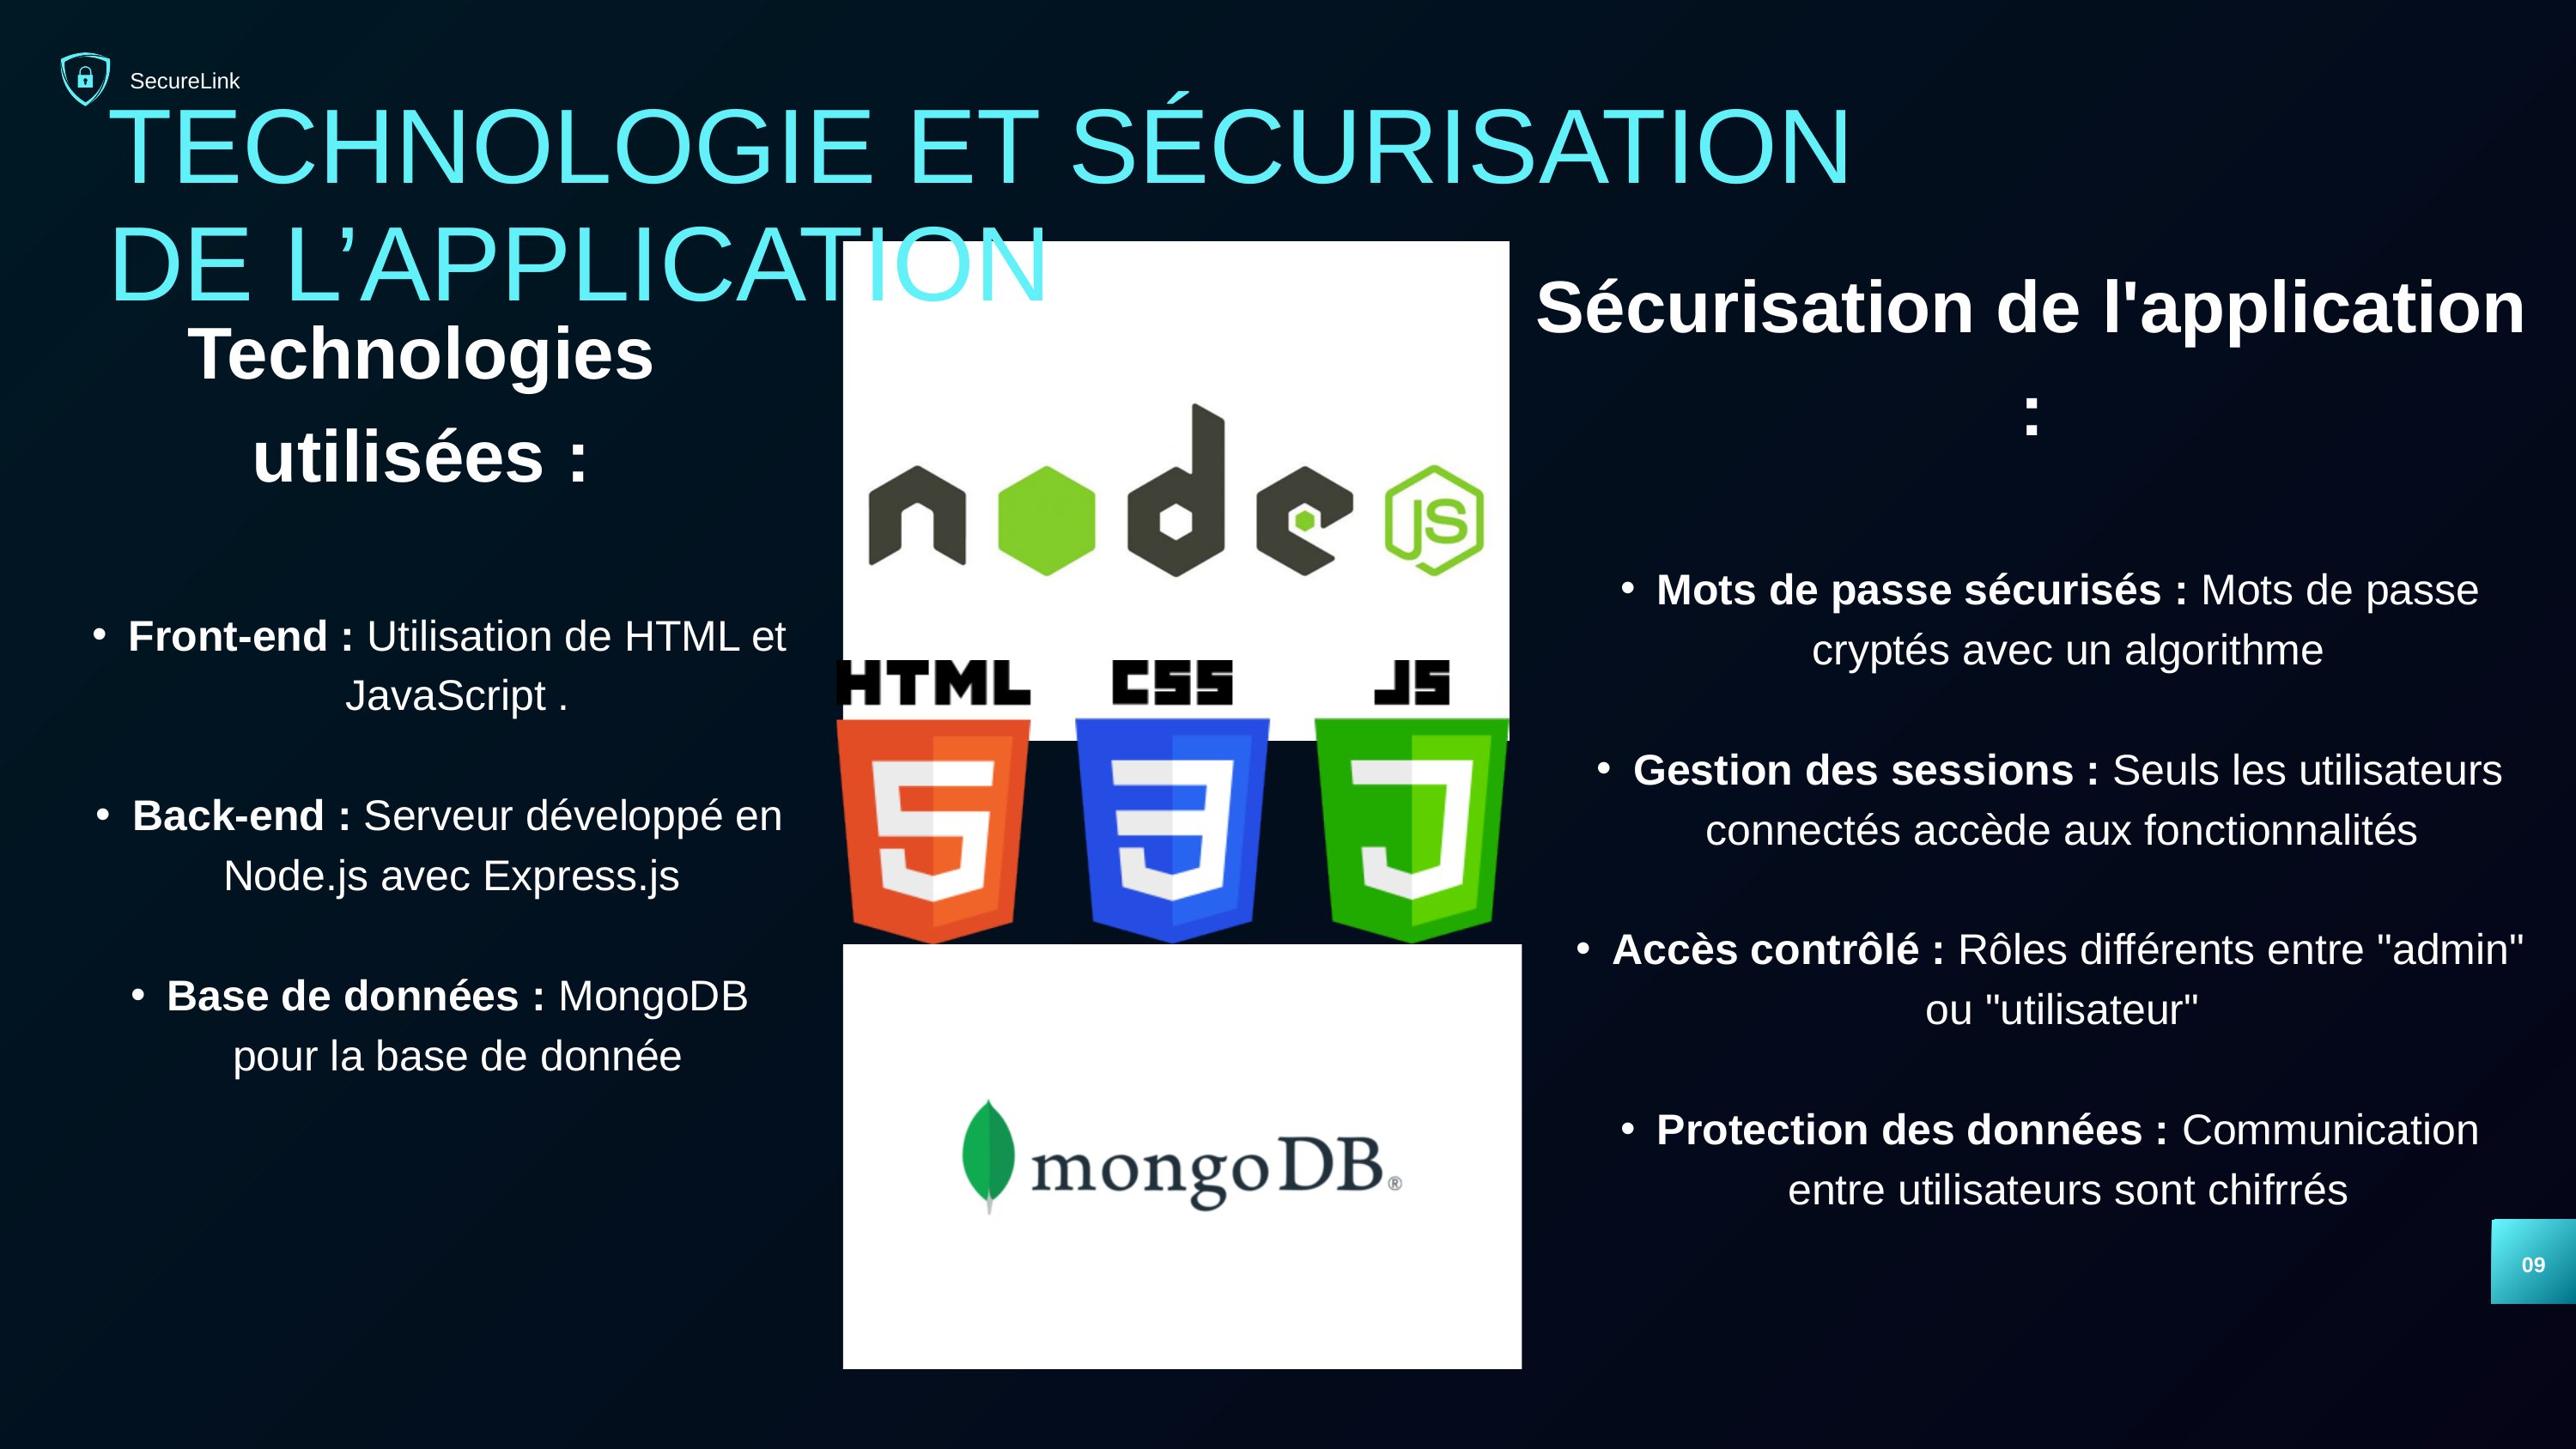

SecureLink

TECHNOLOGIE ET SÉCURISATION DE L’APPLICATION

Sécurisation de l'application :

Mots de passe sécurisés : Mots de passe cryptés avec un algorithme

Gestion des sessions : Seuls les utilisateurs connectés accède aux fonctionnalités

Accès contrôlé : Rôles différents entre "admin" ou "utilisateur"

Protection des données : Communication entre utilisateurs sont chifrrés
Technologies utilisées :

Front-end : Utilisation de HTML et JavaScript .

Back-end : Serveur développé en Node.js avec Express.js

Base de données : MongoDB pour la base de donnée

09